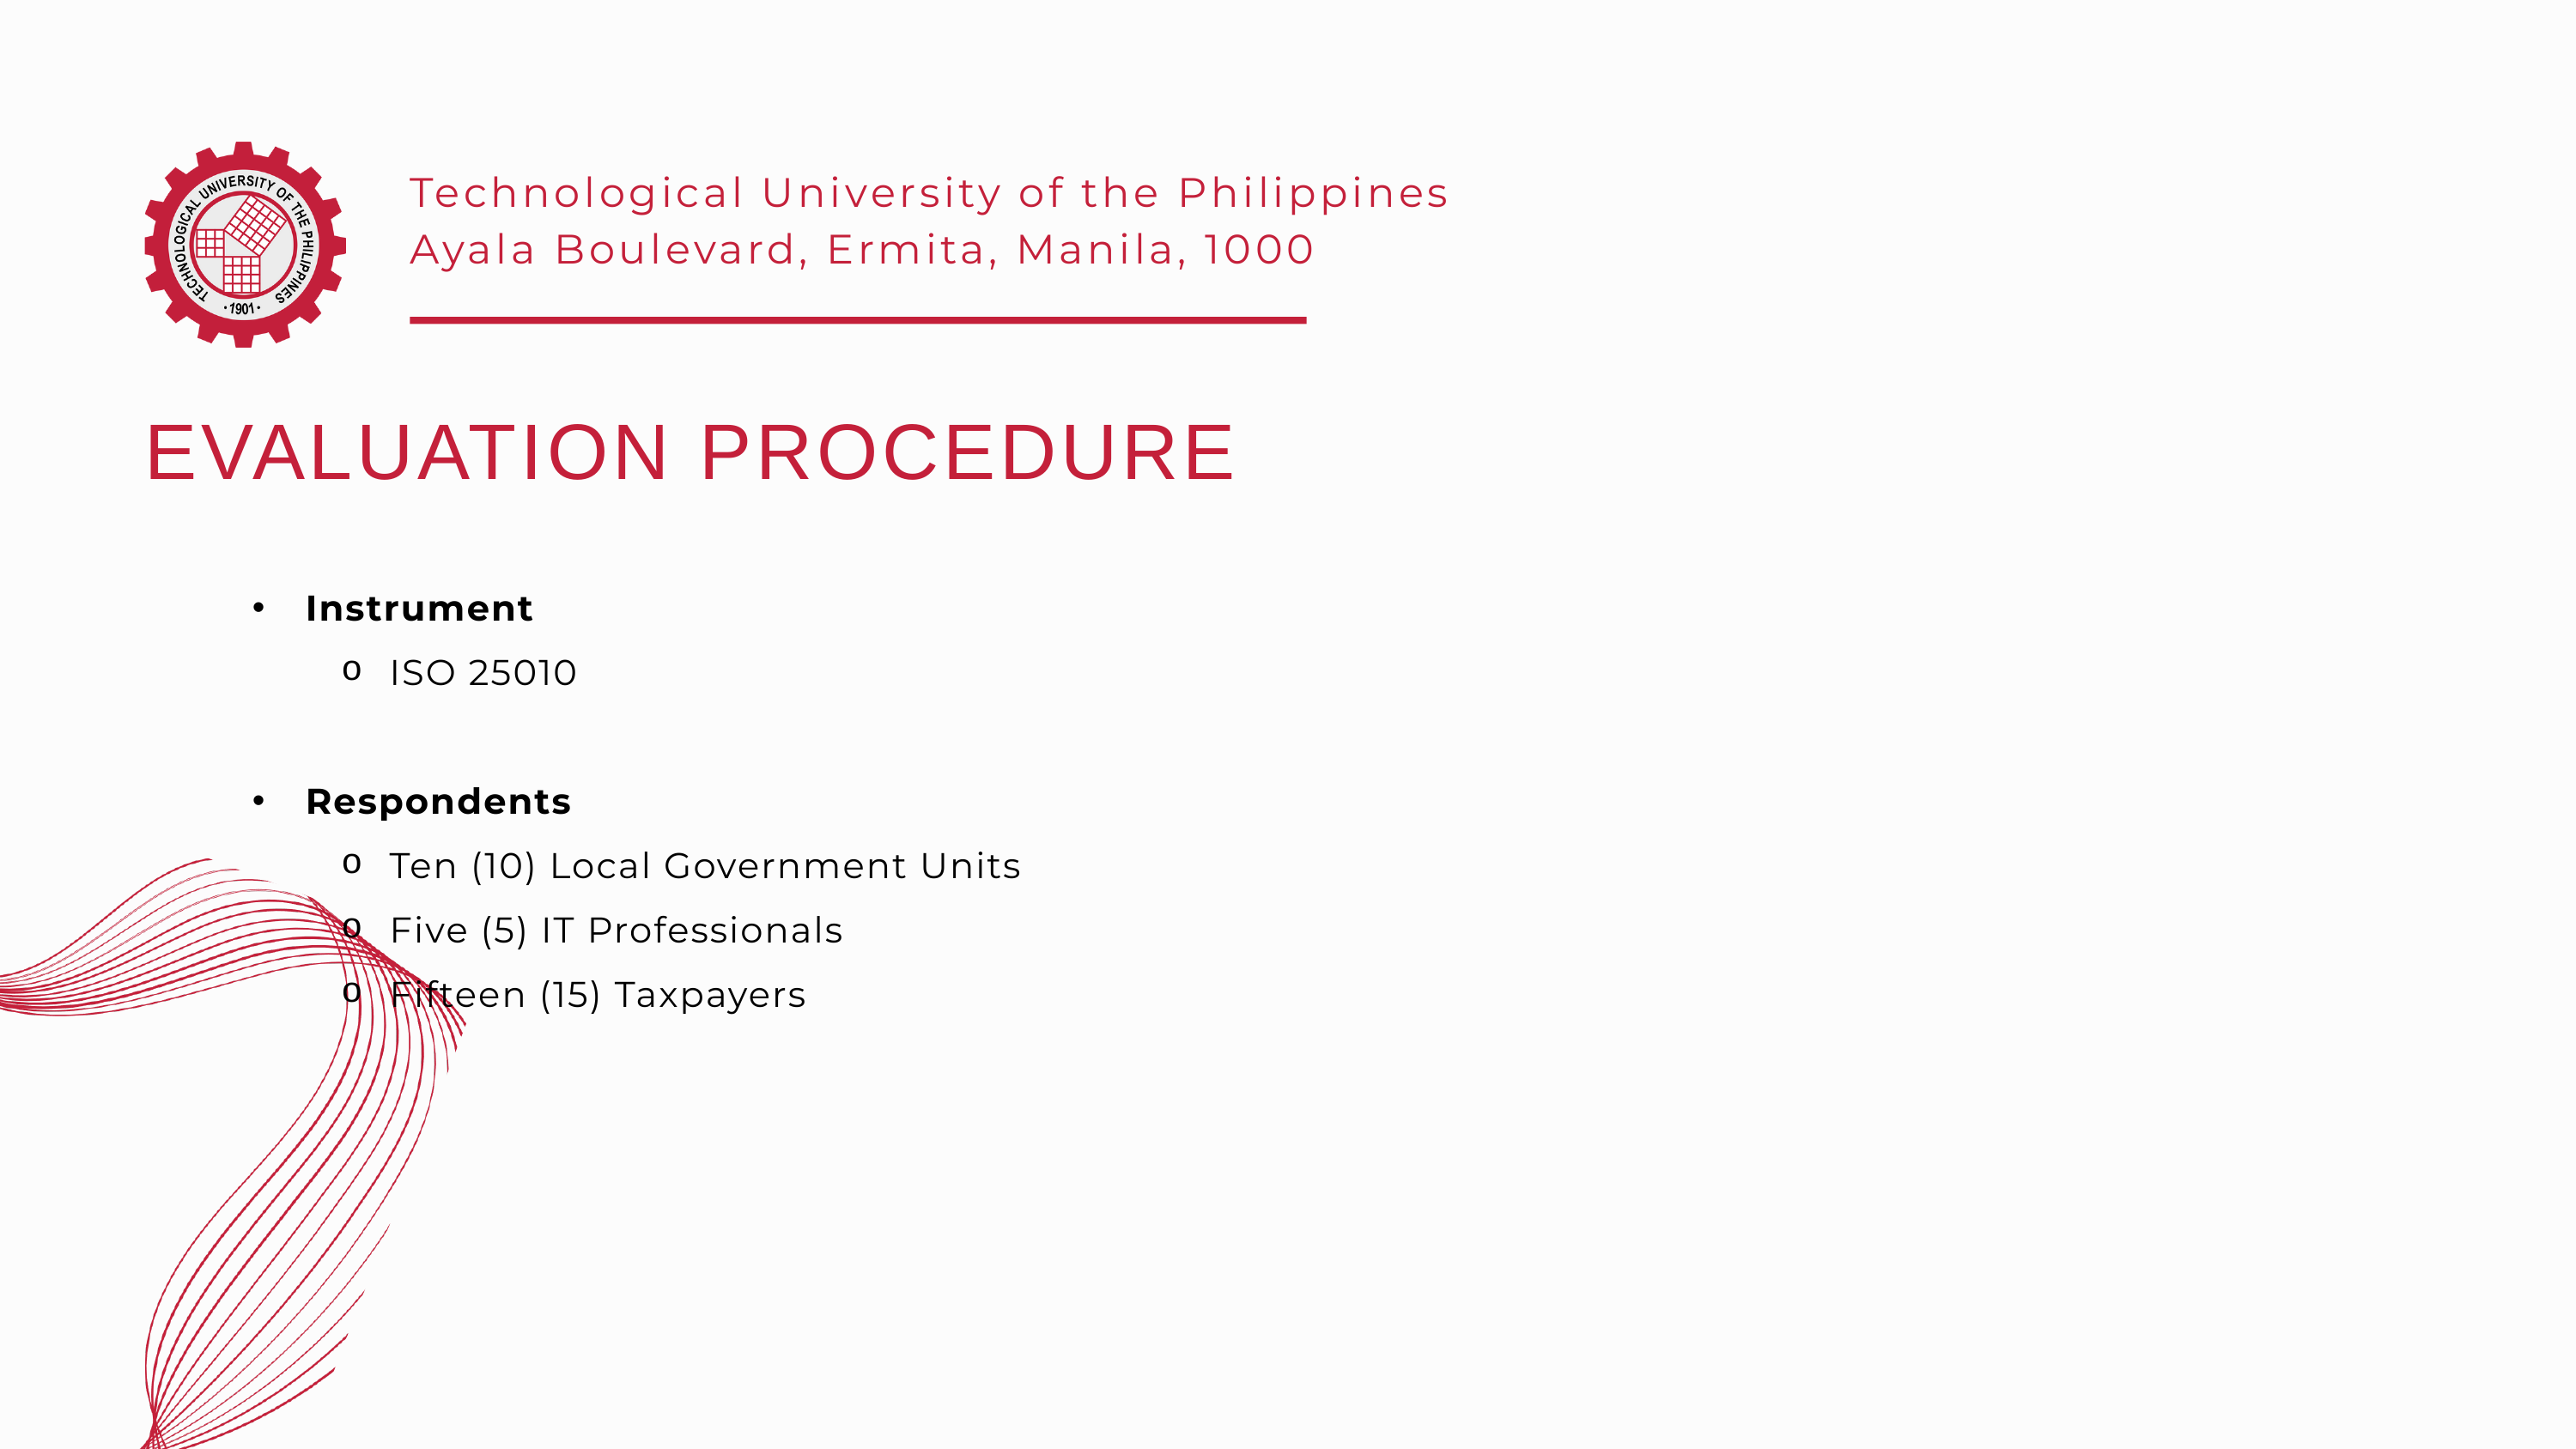

Technological University of the Philippines
Ayala Boulevard, Ermita, Manila, 1000

EVALUATION PROCEDURE
Instrument
ISO 25010

Respondents
Ten (10) Local Government Units
Five (5) IT Professionals
Fifteen (15) Taxpayers